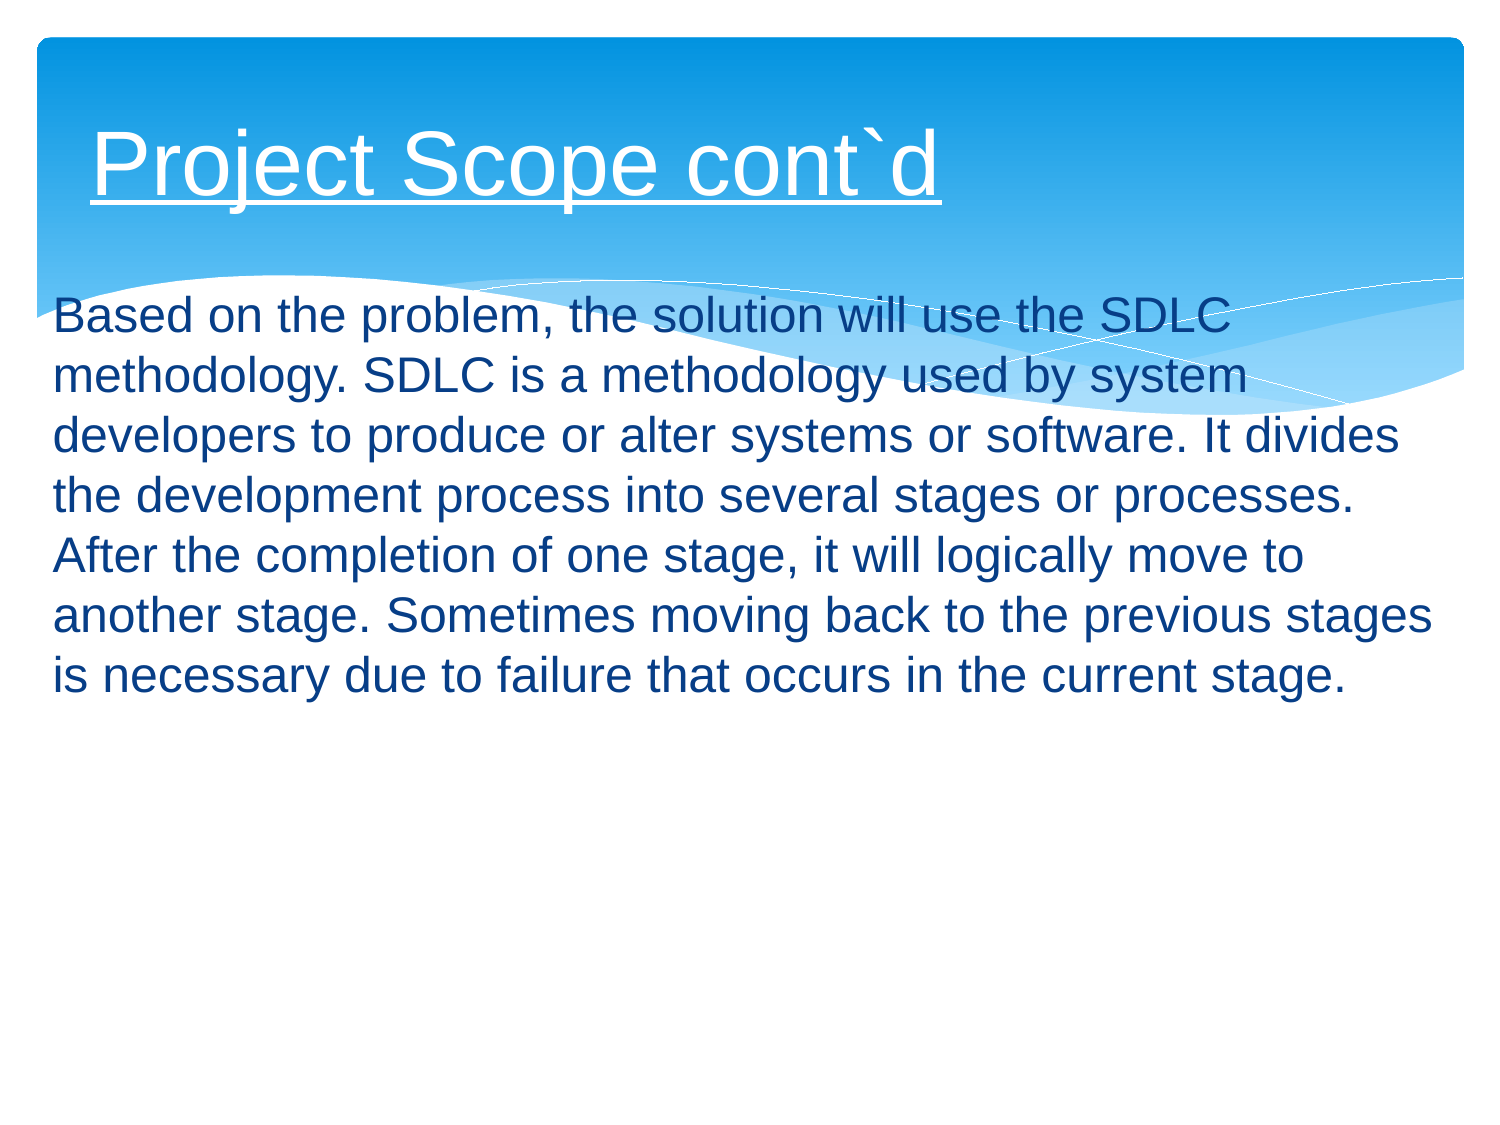

# Project Scope cont`d
Based on the problem, the solution will use the SDLC methodology. SDLC is a methodology used by system developers to produce or alter systems or software. It divides the development process into several stages or processes. After the completion of one stage, it will logically move to another stage. Sometimes moving back to the previous stages is necessary due to failure that occurs in the current stage.